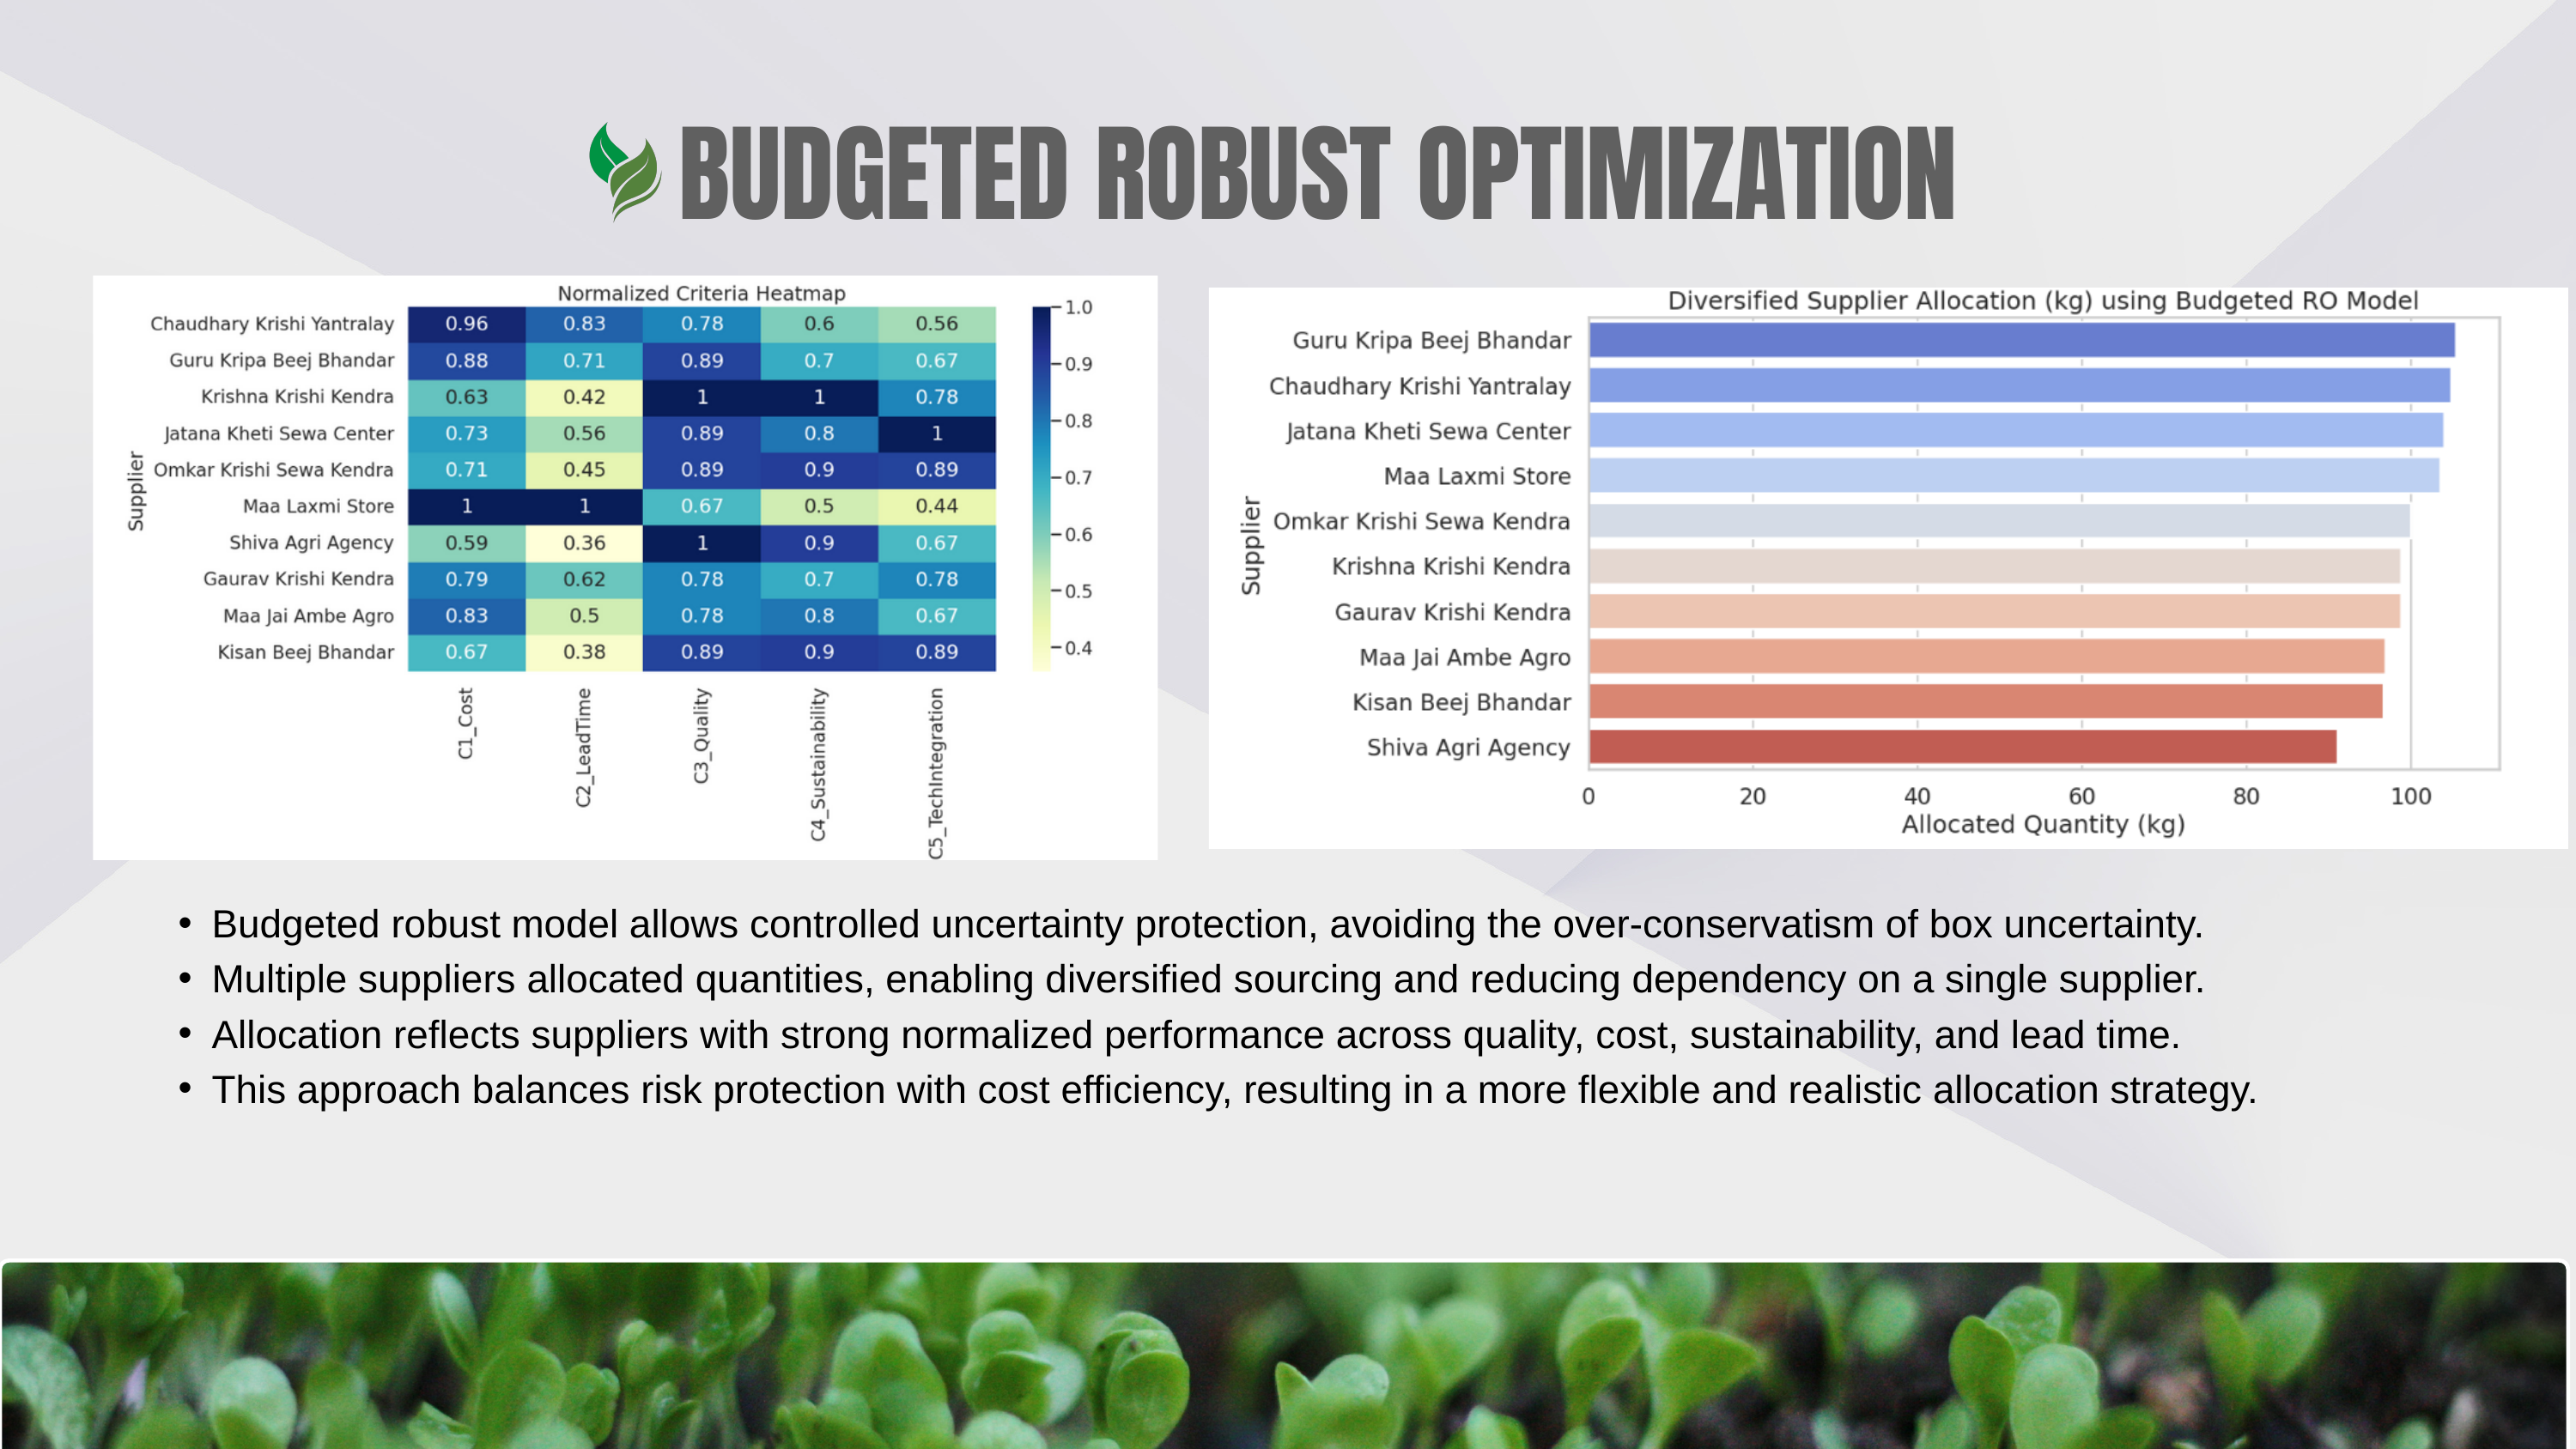

BUDGETED ROBUST OPTIMIZATION

Budgeted robust model allows controlled uncertainty protection, avoiding the over-conservatism of box uncertainty.
Multiple suppliers allocated quantities, enabling diversified sourcing and reducing dependency on a single supplier.
Allocation reflects suppliers with strong normalized performance across quality, cost, sustainability, and lead time.
This approach balances risk protection with cost efficiency, resulting in a more flexible and realistic allocation strategy.